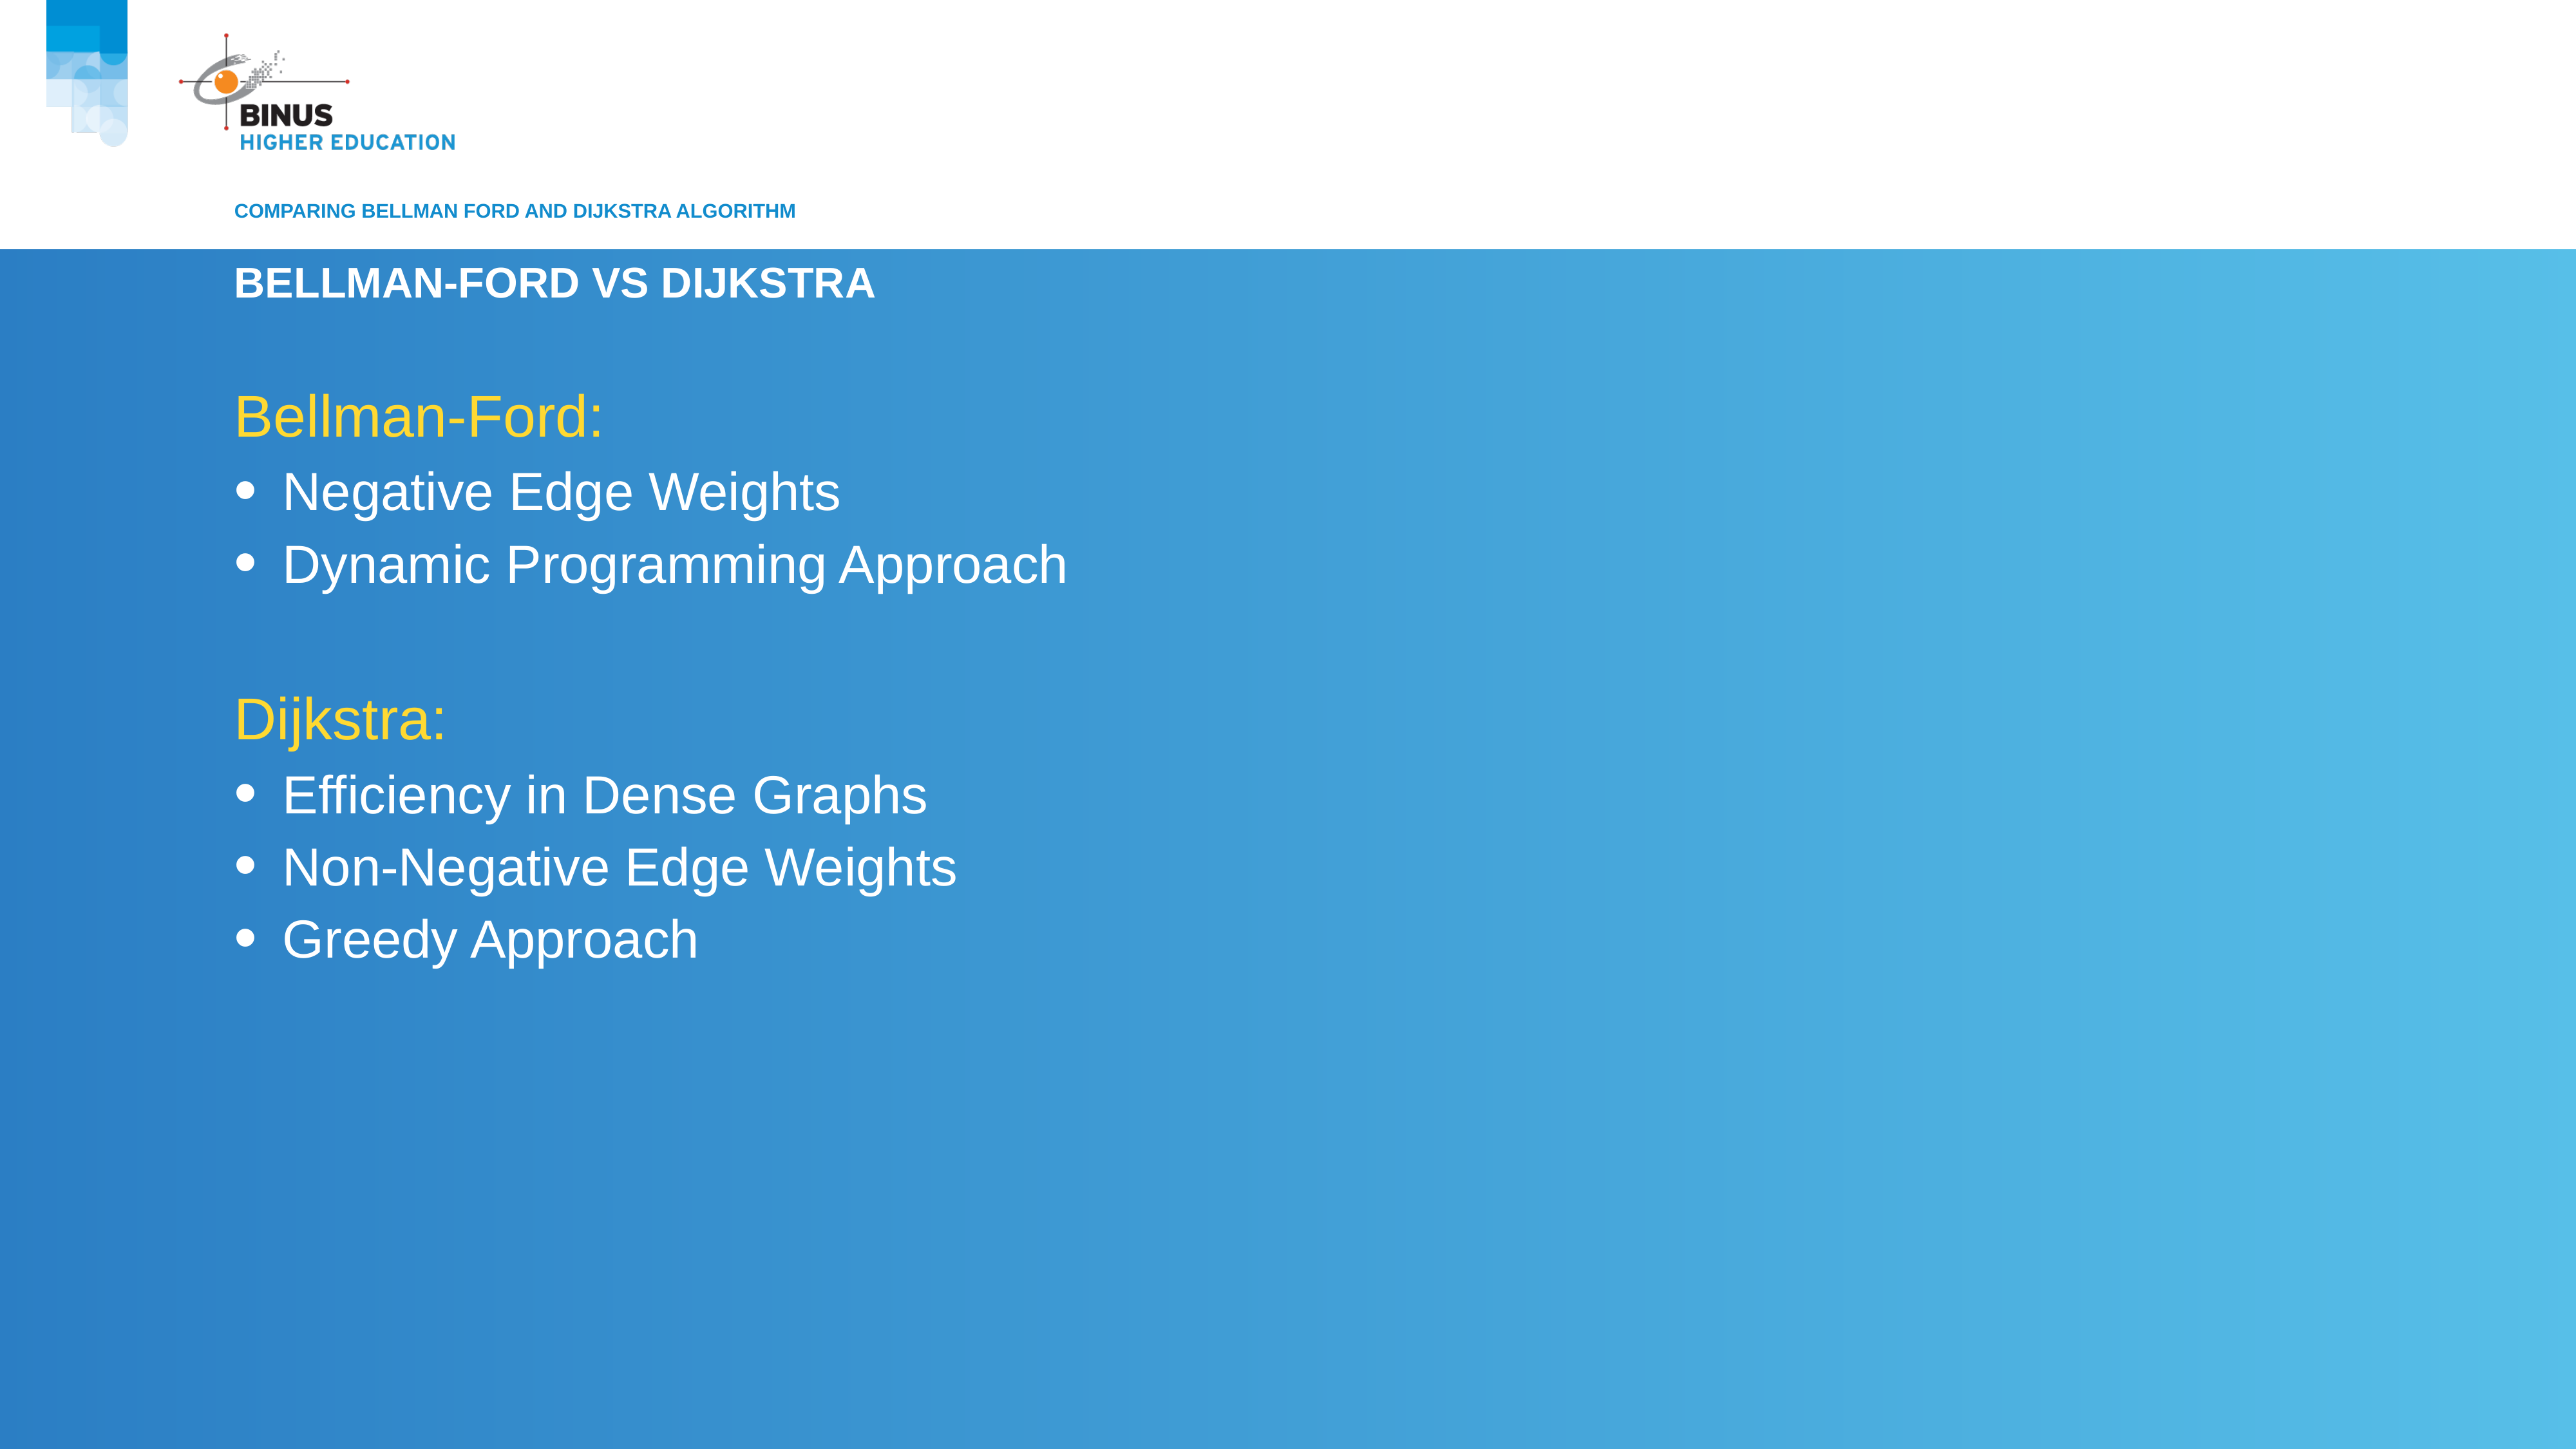

# Comparing Bellman ford and Dijkstra algorithm
Bellman-ford vs Dijkstra
Bellman-Ford:
Negative Edge Weights
Dynamic Programming Approach

Dijkstra:
Efficiency in Dense Graphs
Non-Negative Edge Weights
Greedy Approach